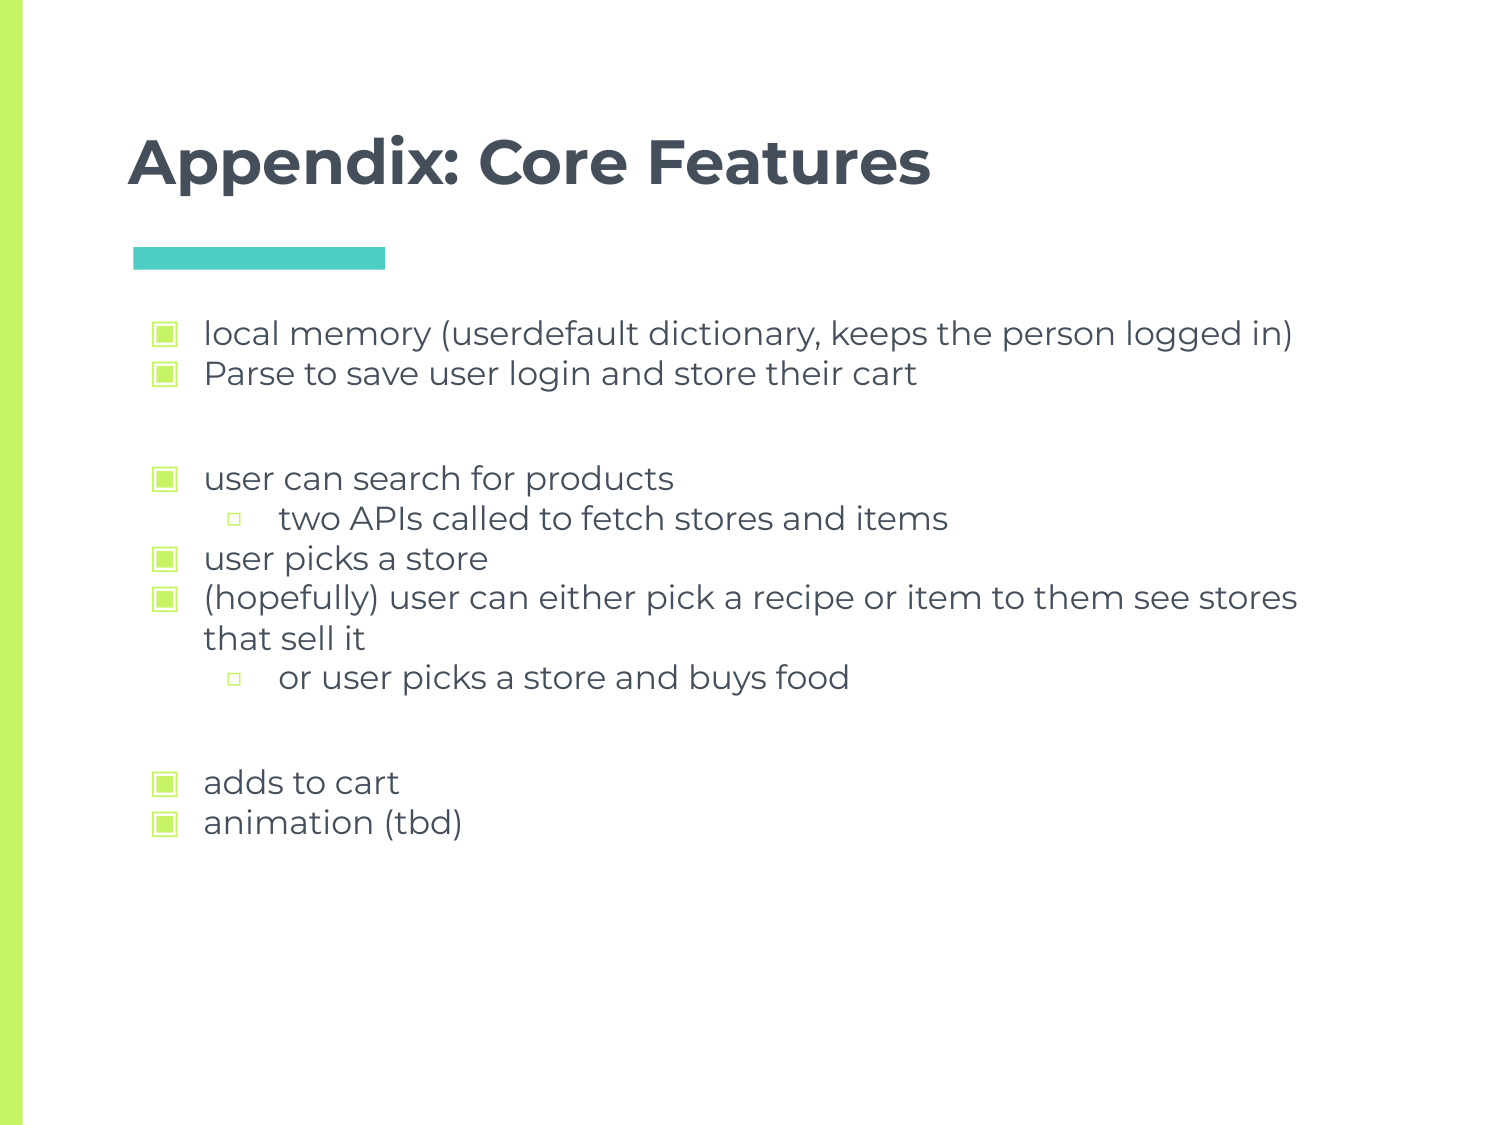

# Appendix: Core Features
local memory (userdefault dictionary, keeps the person logged in)
Parse to save user login and store their cart

user can search for products
two APIs called to fetch stores and items
user picks a store
(hopefully) user can either pick a recipe or item to them see stores that sell it
or user picks a store and buys food

adds to cart
animation (tbd)